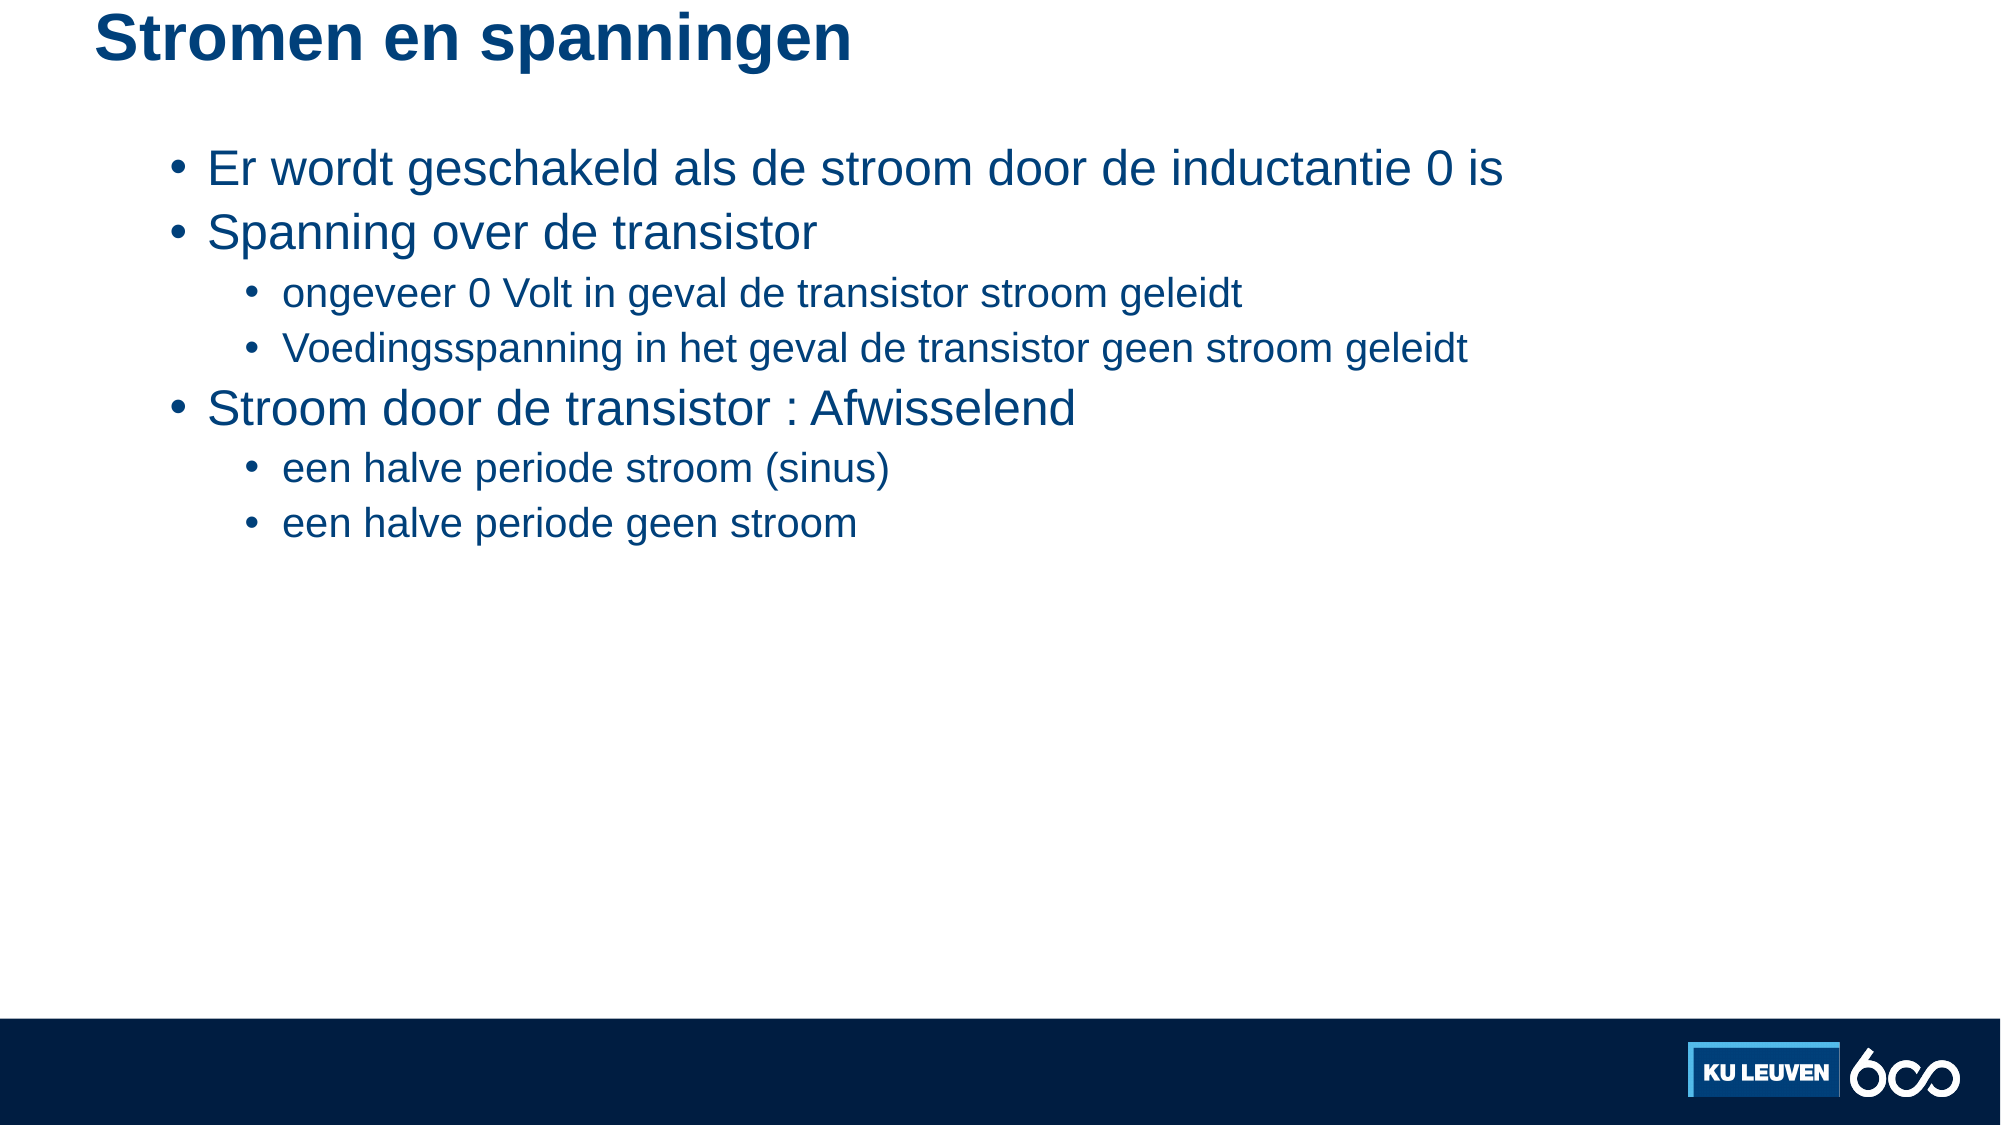

# Stromen en spanningen
Er wordt geschakeld als de stroom door de inductantie 0 is
Spanning over de transistor
ongeveer 0 Volt in geval de transistor stroom geleidt
Voedingsspanning in het geval de transistor geen stroom geleidt
Stroom door de transistor : Afwisselend
een halve periode stroom (sinus)
een halve periode geen stroom